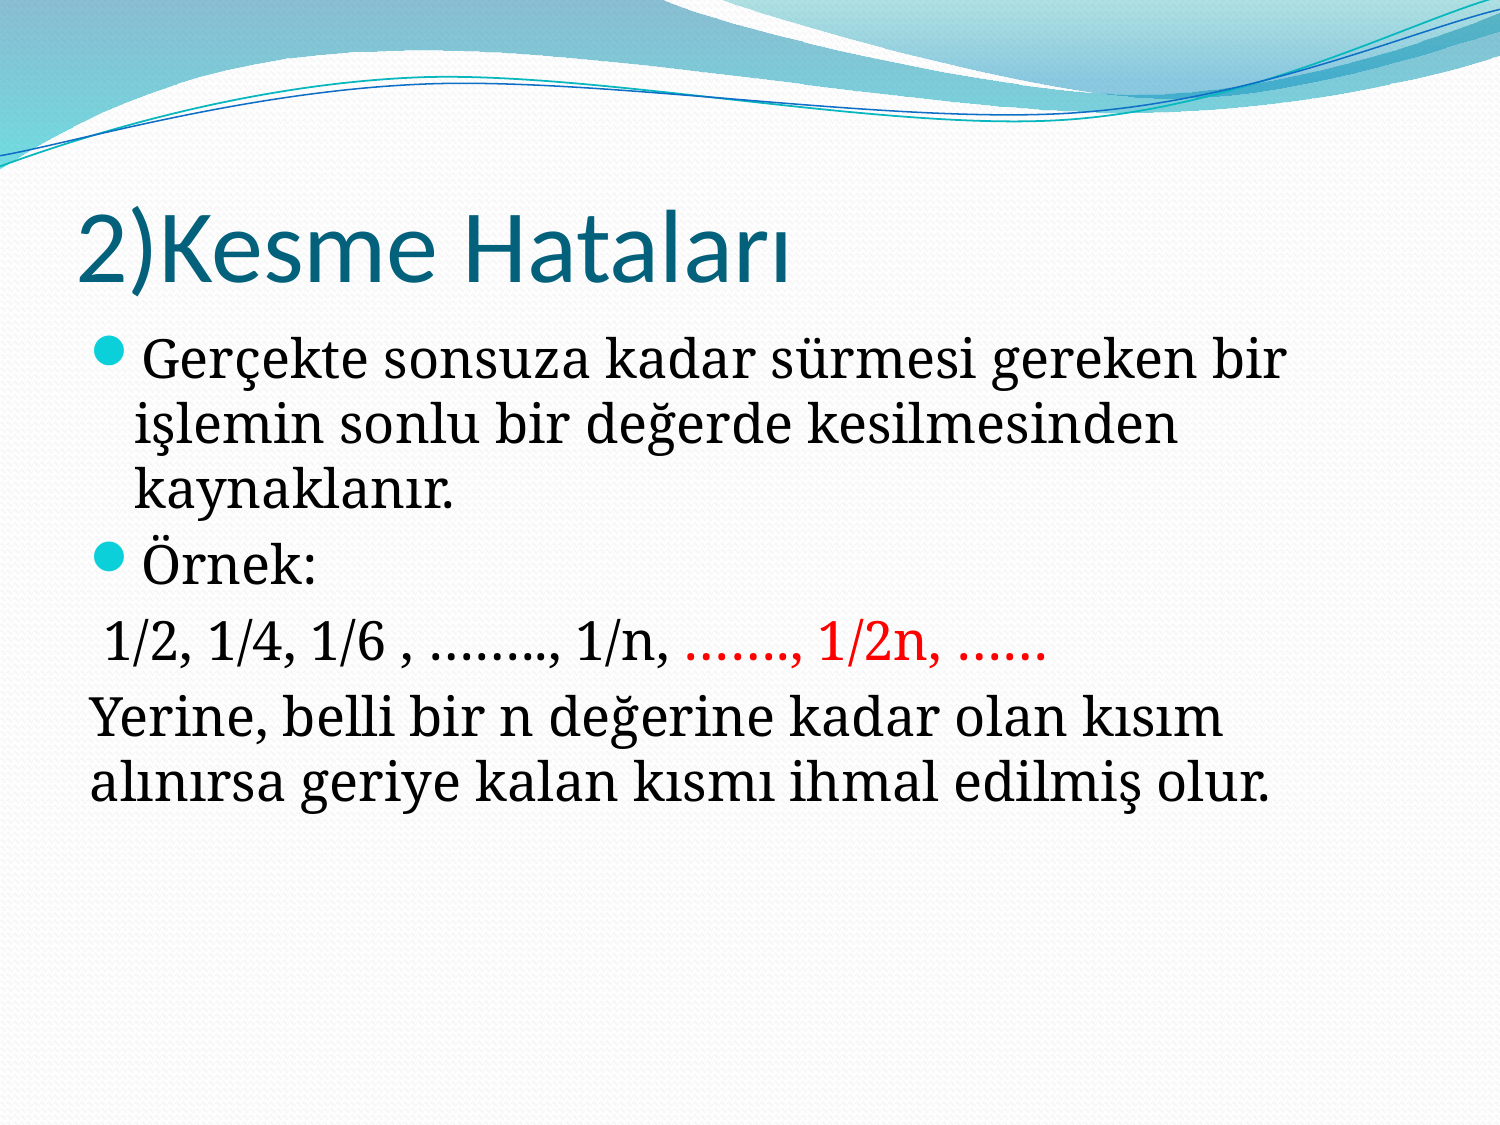

# 2)Kesme Hataları
Gerçekte sonsuza kadar sürmesi gereken bir işlemin sonlu bir değerde kesilmesinden kaynaklanır.
Örnek:
 1/2, 1/4, 1/6 , …….., 1/n, ……., 1/2n, ……
Yerine, belli bir n değerine kadar olan kısım alınırsa geriye kalan kısmı ihmal edilmiş olur.